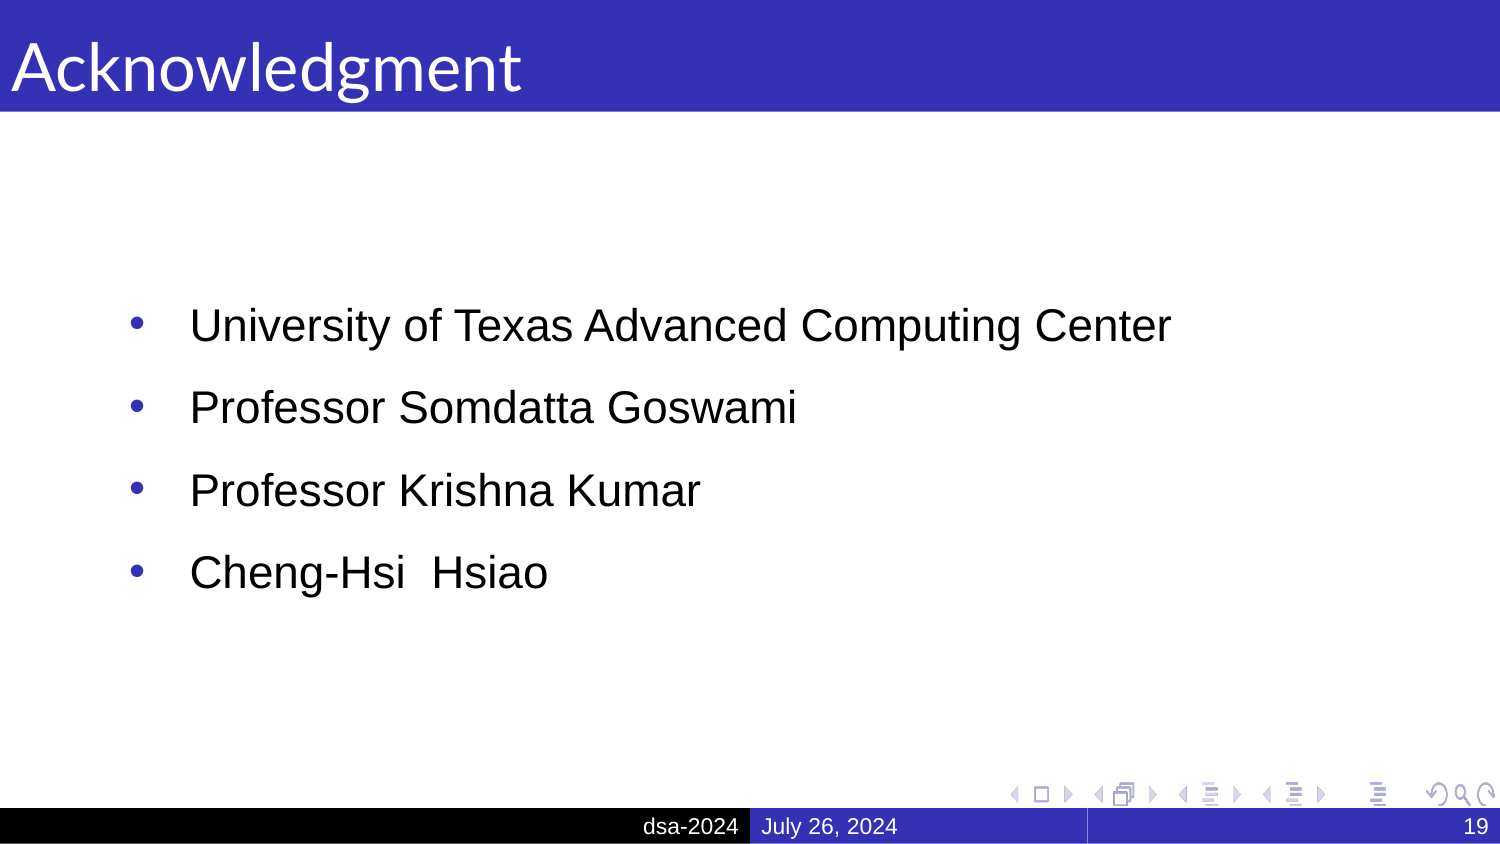

# Acknowledgment
University of Texas Advanced Computing Center
Professor Somdatta Goswami
Professor Krishna Kumar
Cheng-Hsi  Hsiao
dsa-2024
July 26, 2024
19